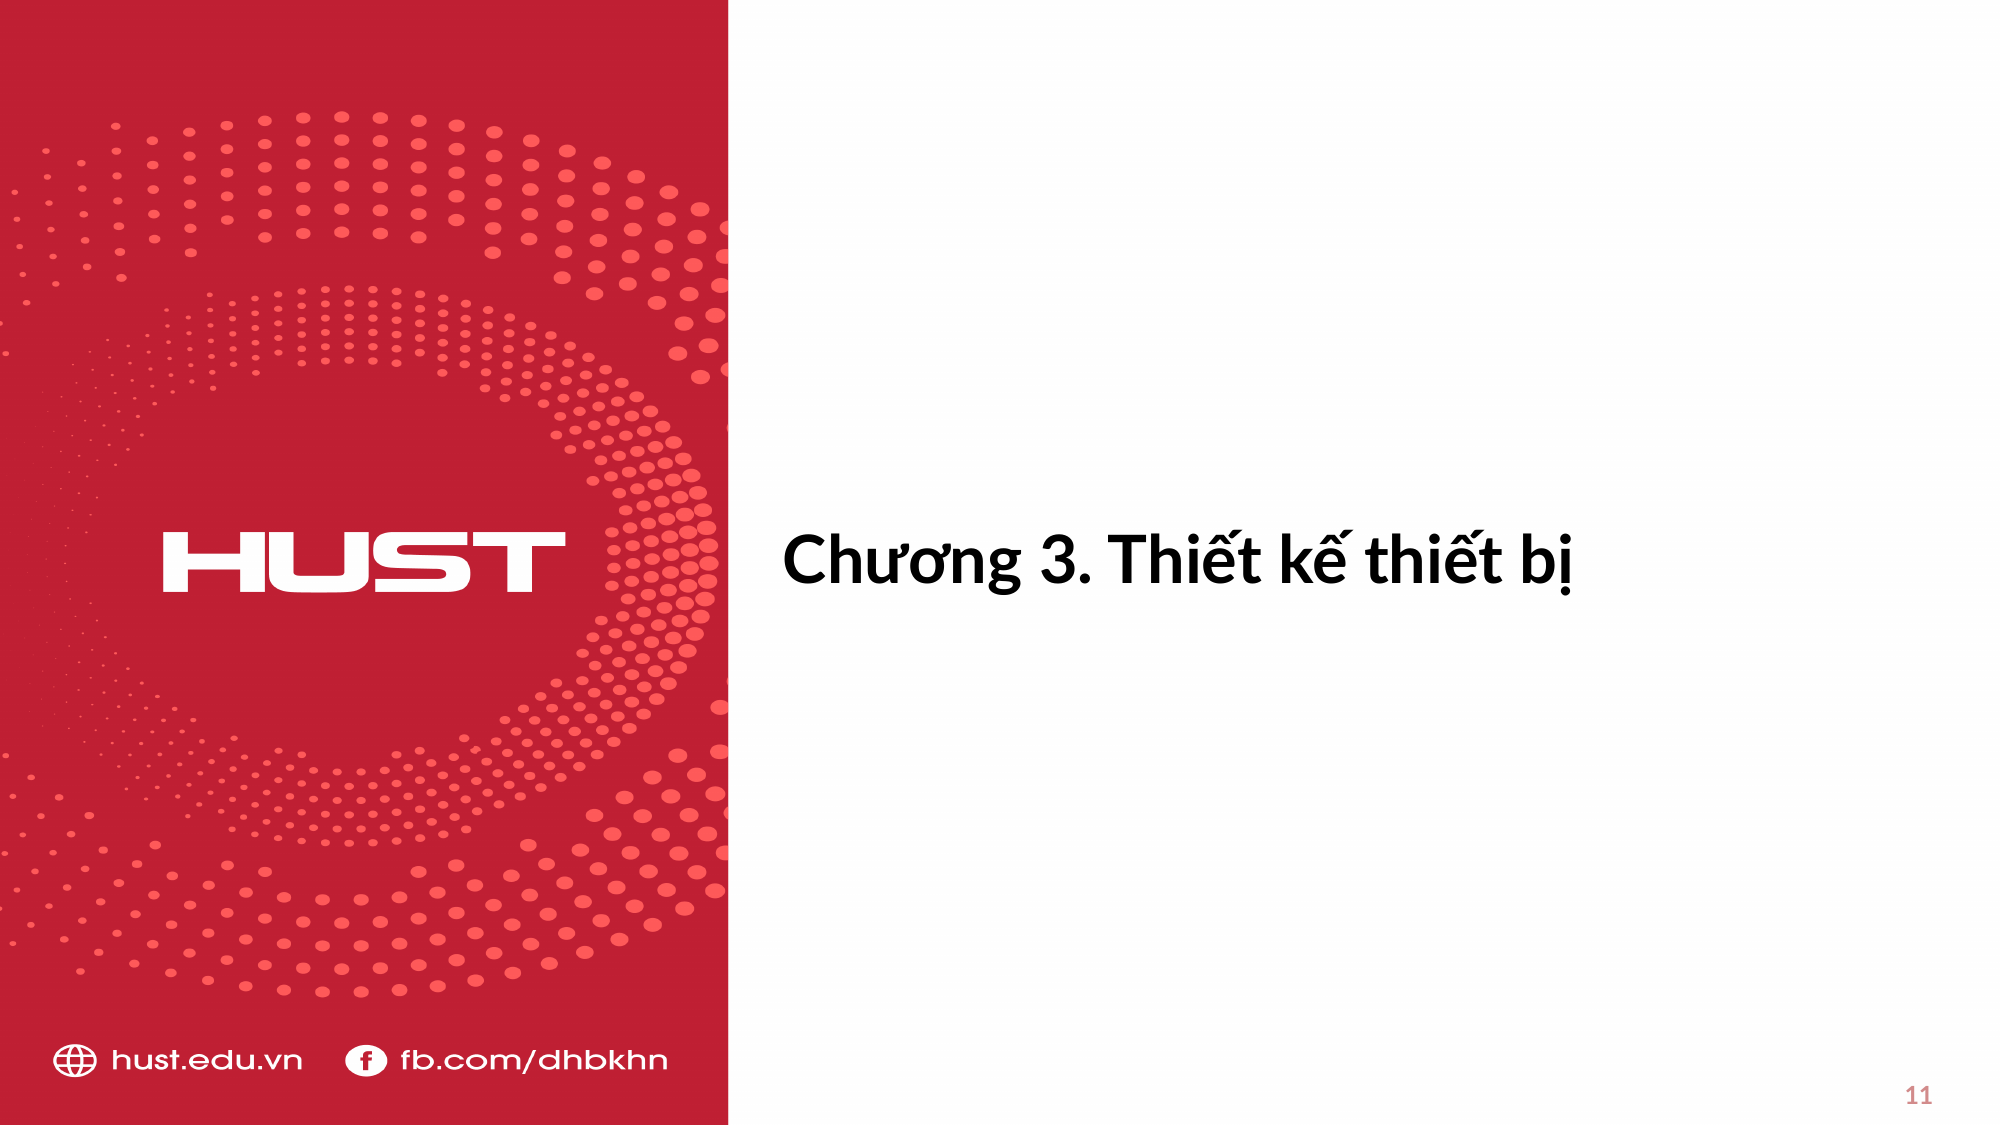

# Chương 3. Thiết kế thiết bị
11